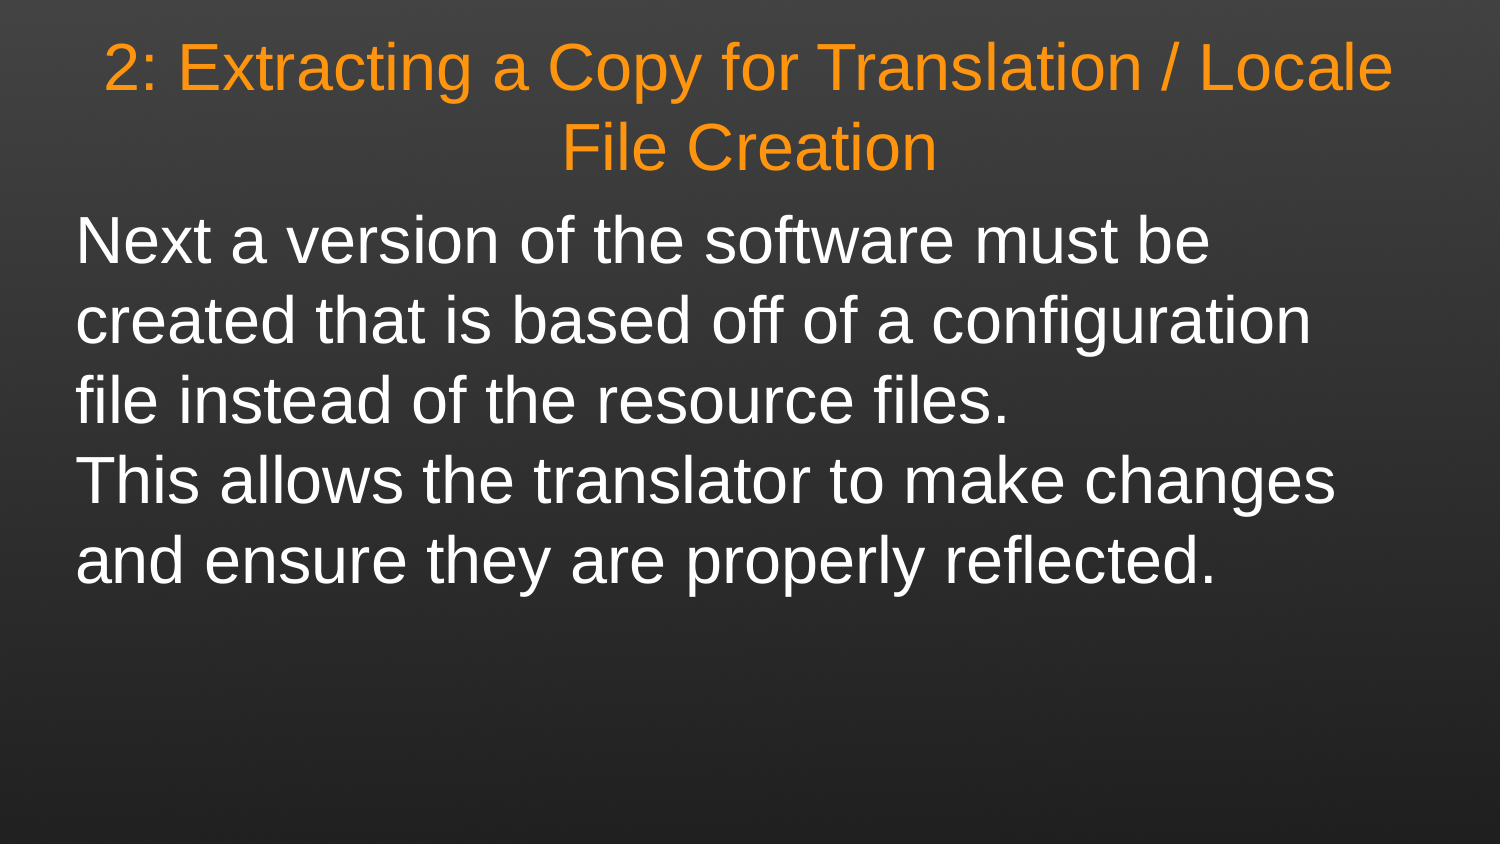

2: Extracting a Copy for Translation / Locale File Creation
Next a version of the software must be created that is based off of a configuration file instead of the resource files.
This allows the translator to make changes and ensure they are properly reflected.